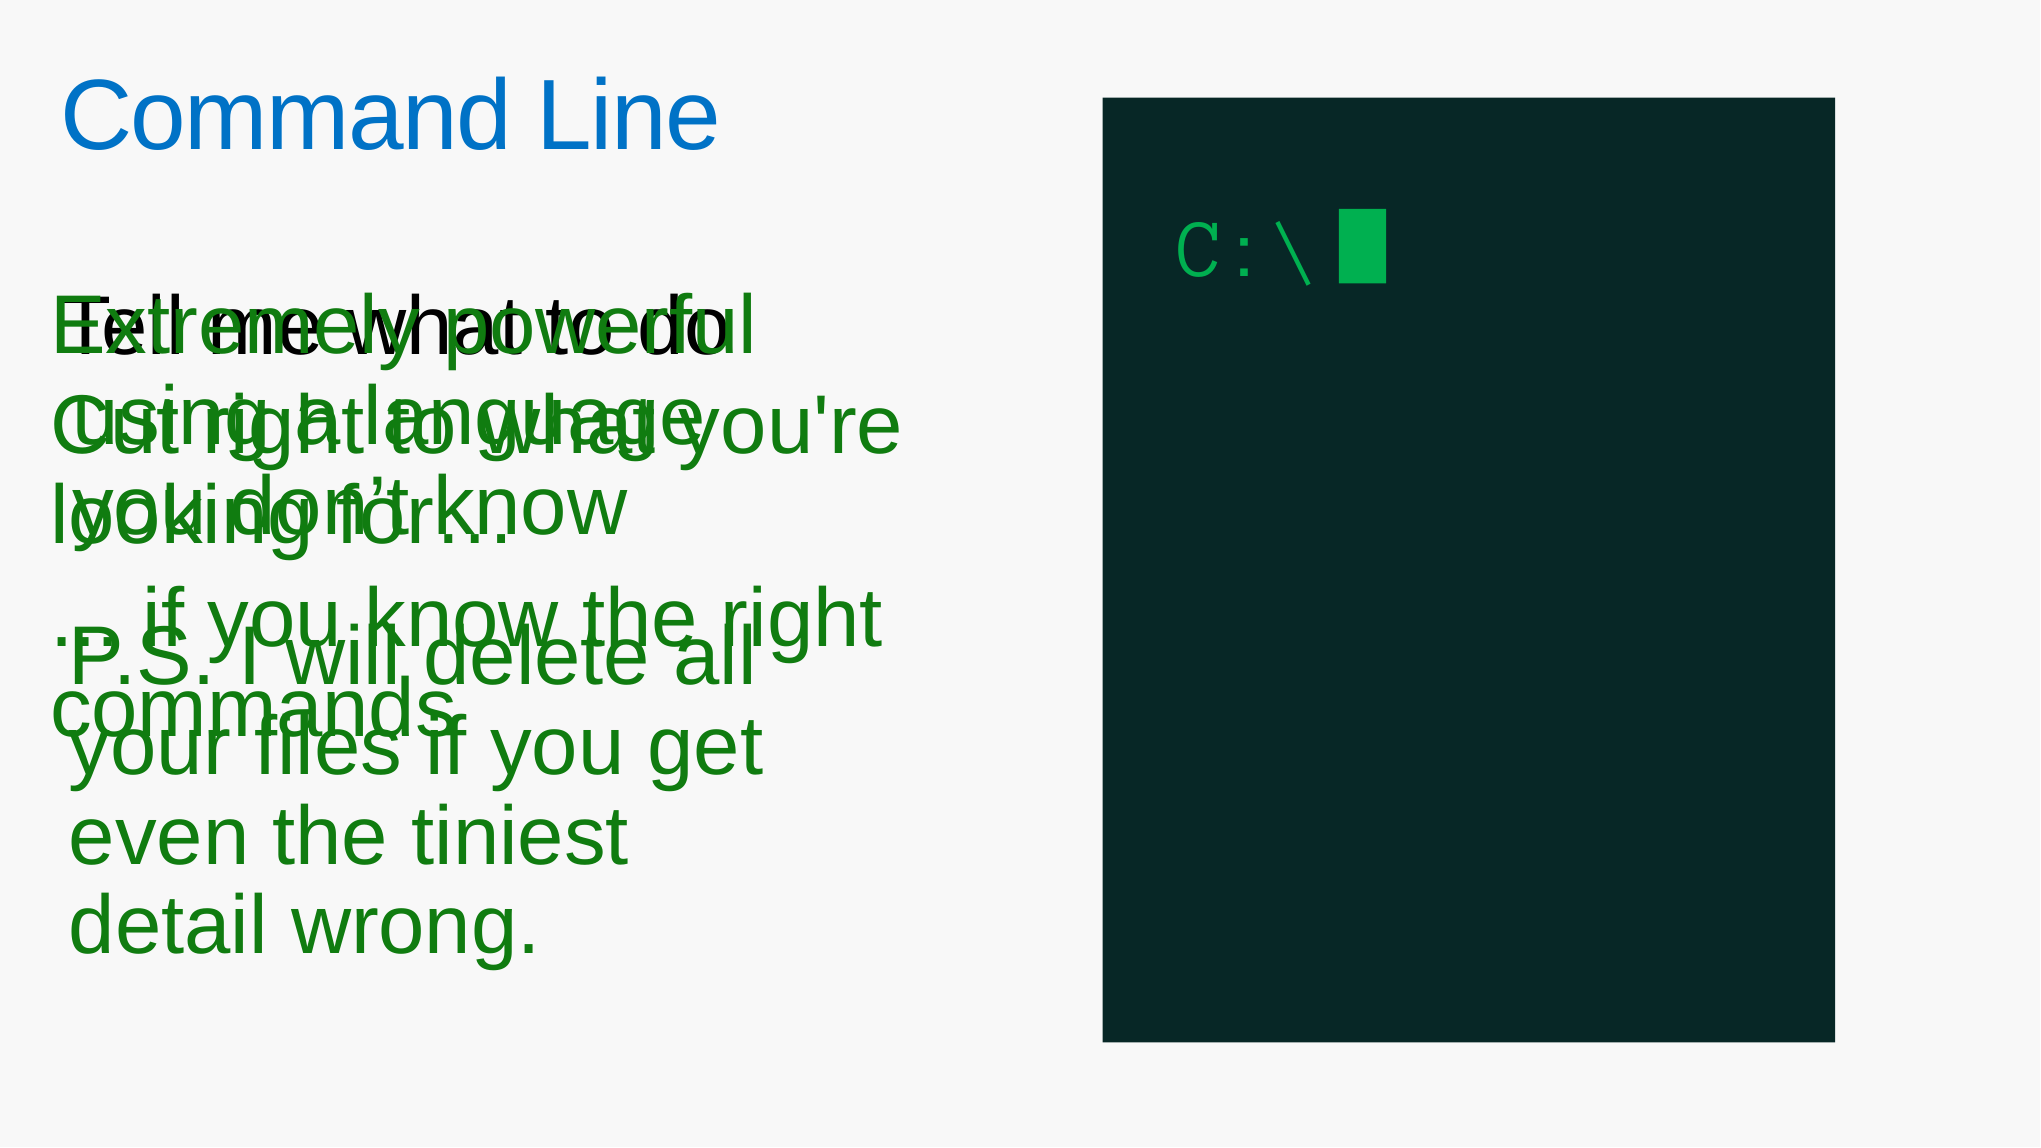

# Command Line

C:\

Extremely powerful
Tell me what to do
Cut right to what you're looking for…
using a language you don’t know
... if you know the right commands
P.S. I will delete all your files if you get even the tiniest detail wrong.